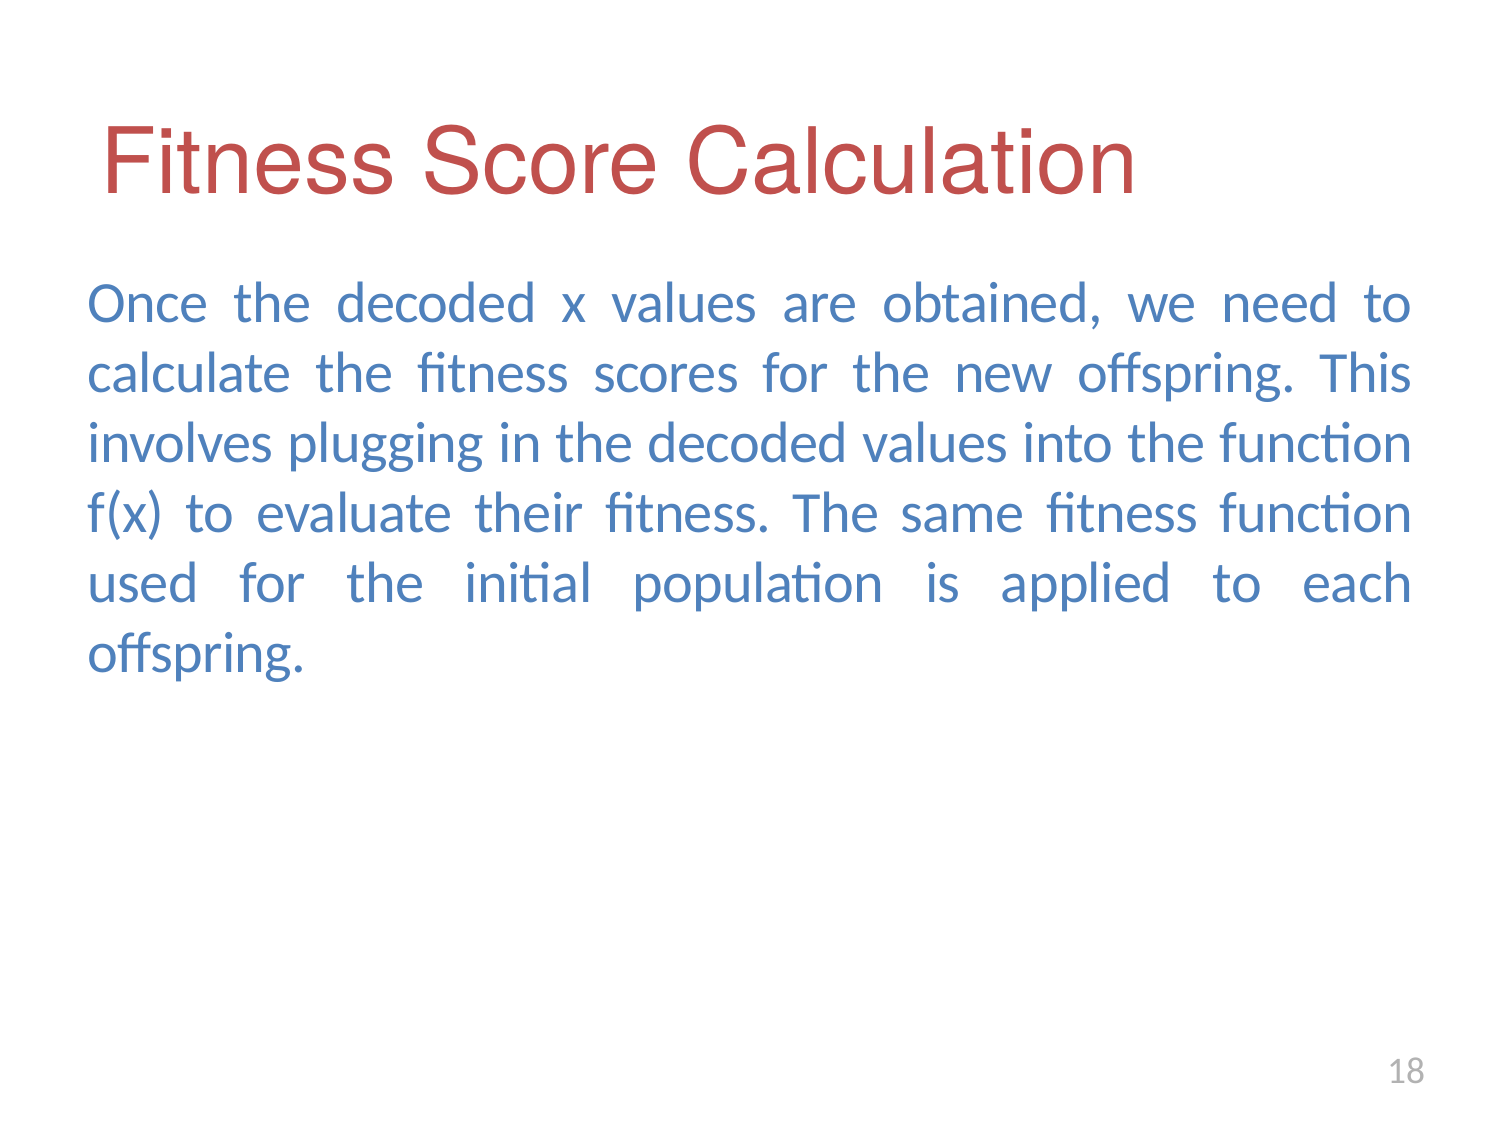

# Fitness Score Calculation
Once the decoded x values are obtained, we need to calculate the fitness scores for the new offspring. This involves plugging in the decoded values into the function f(x) to evaluate their fitness. The same fitness function used for the initial population is applied to each offspring.

18